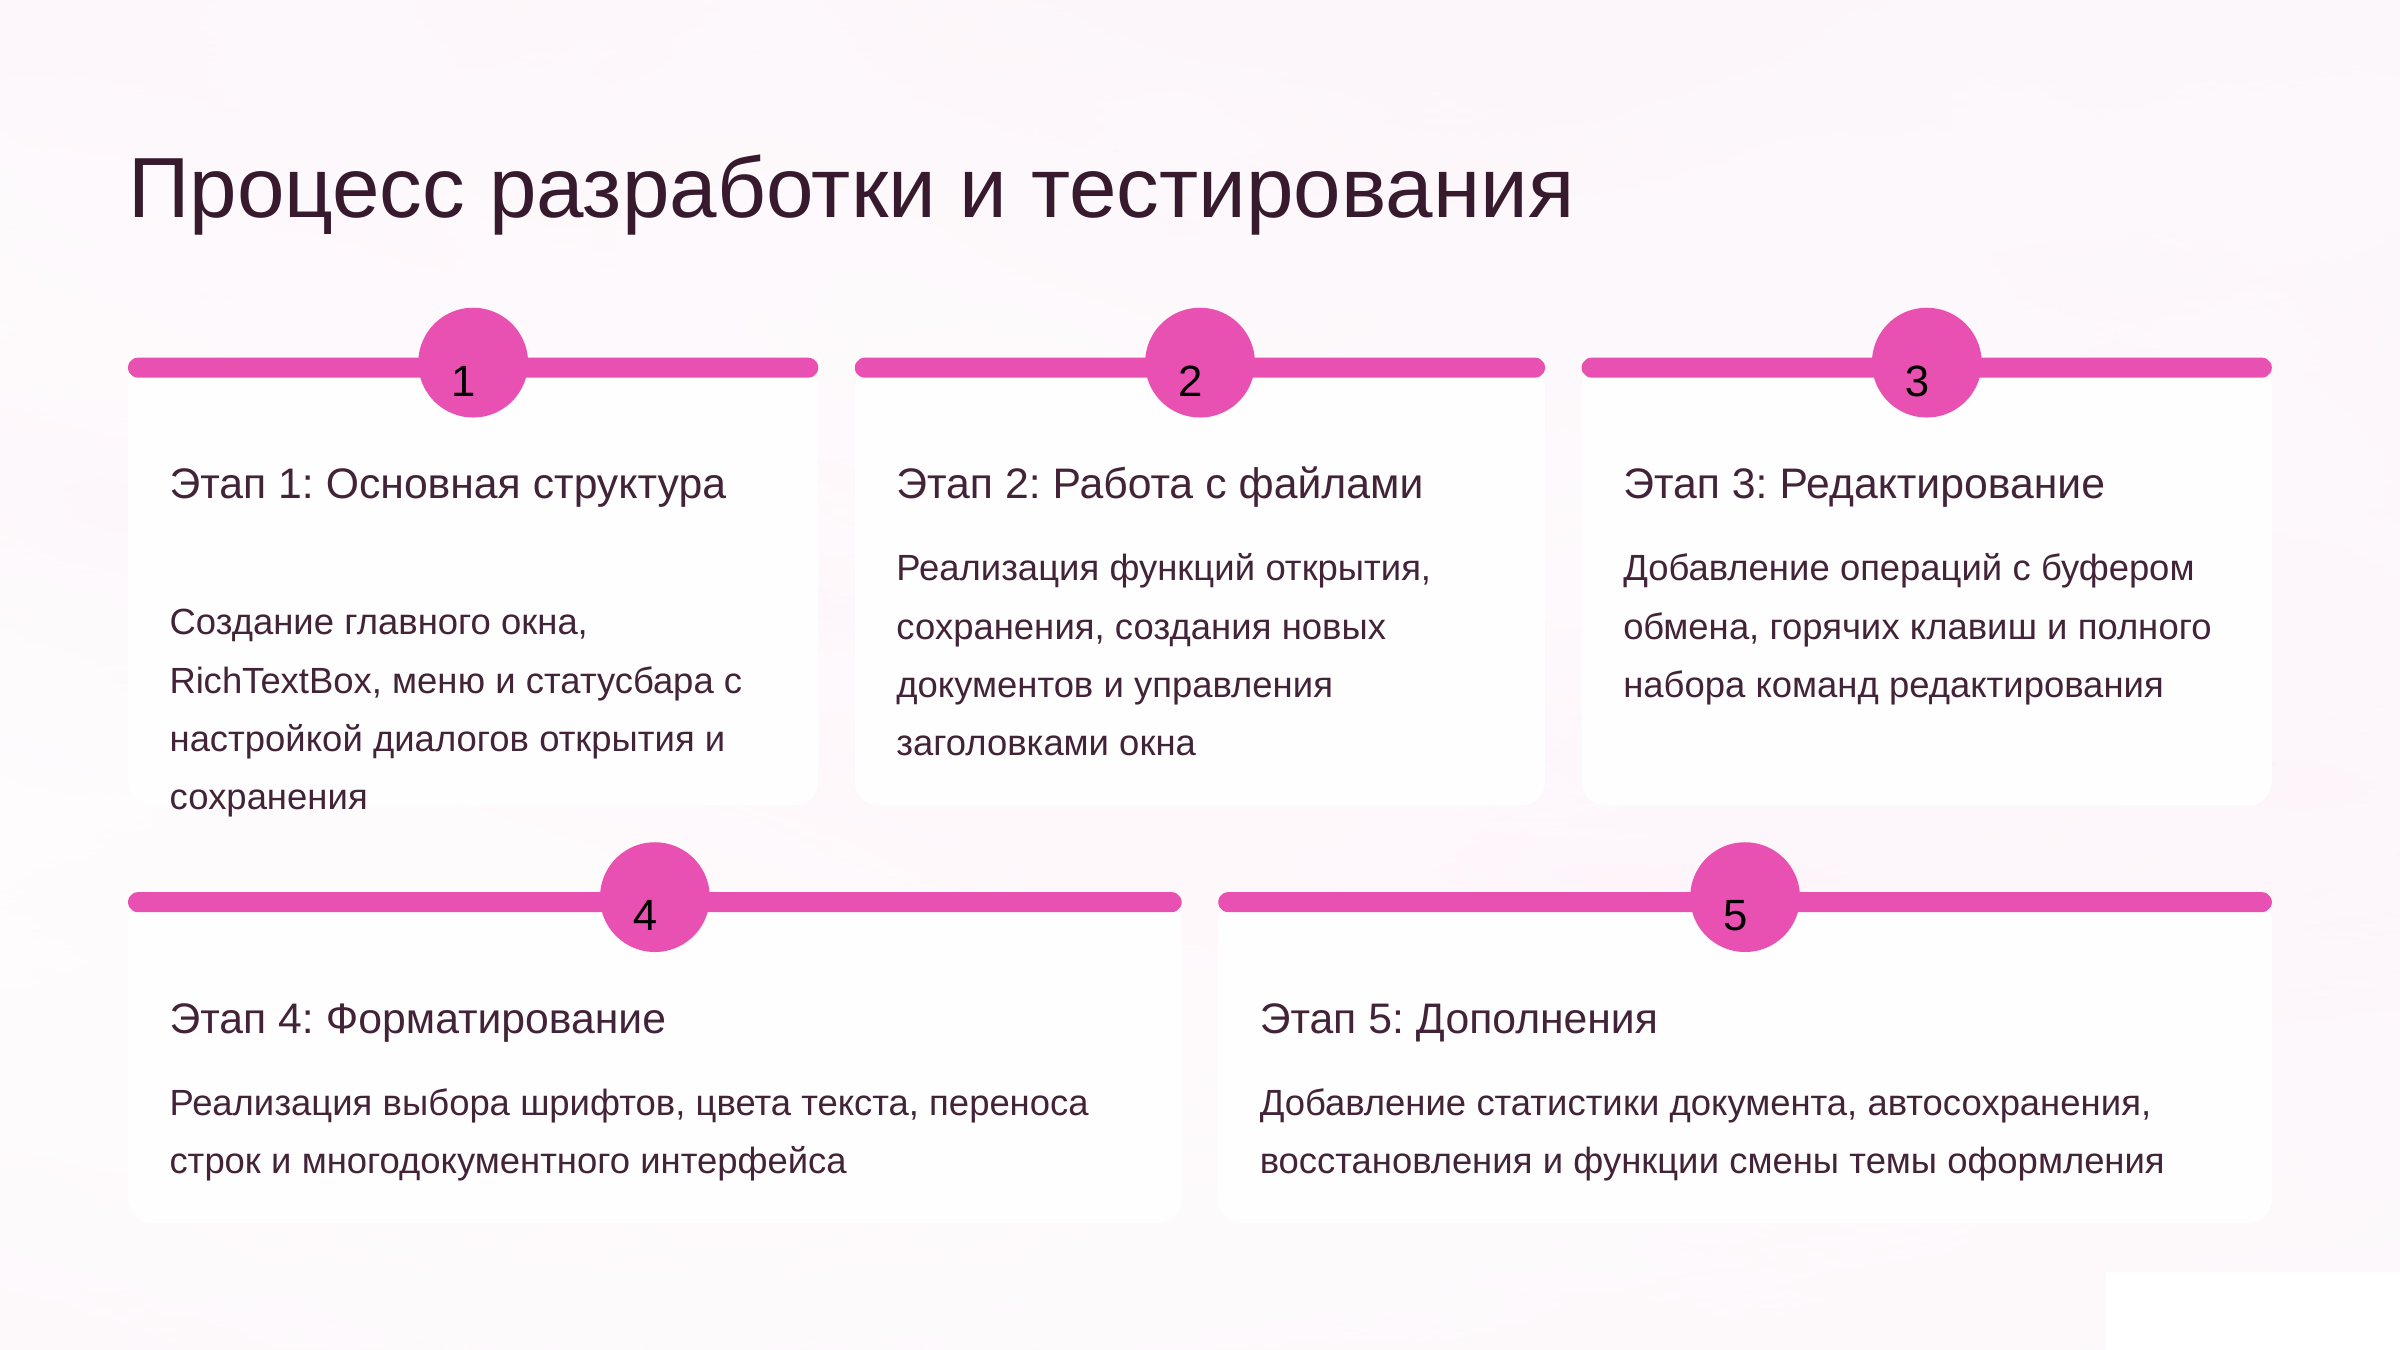

Процесс разработки и тестирования

1
2
3

Этап 1: Основная структура
Этап 2: Работа с файлами
Этап 3: Редактирование
Реализация функций открытия, сохранения, создания новых документов и управления заголовками окна
Добавление операций с буфером обмена, горячих клавиш и полного набора команд редактирования
Создание главного окна, RichTextBox, меню и статусбара с настройкой диалогов открытия и сохранения

4
5

Этап 4: Форматирование
Этап 5: Дополнения
Реализация выбора шрифтов, цвета текста, переноса строк и многодокументного интерфейса
Добавление статистики документа, автосохранения, восстановления и функции смены темы оформления